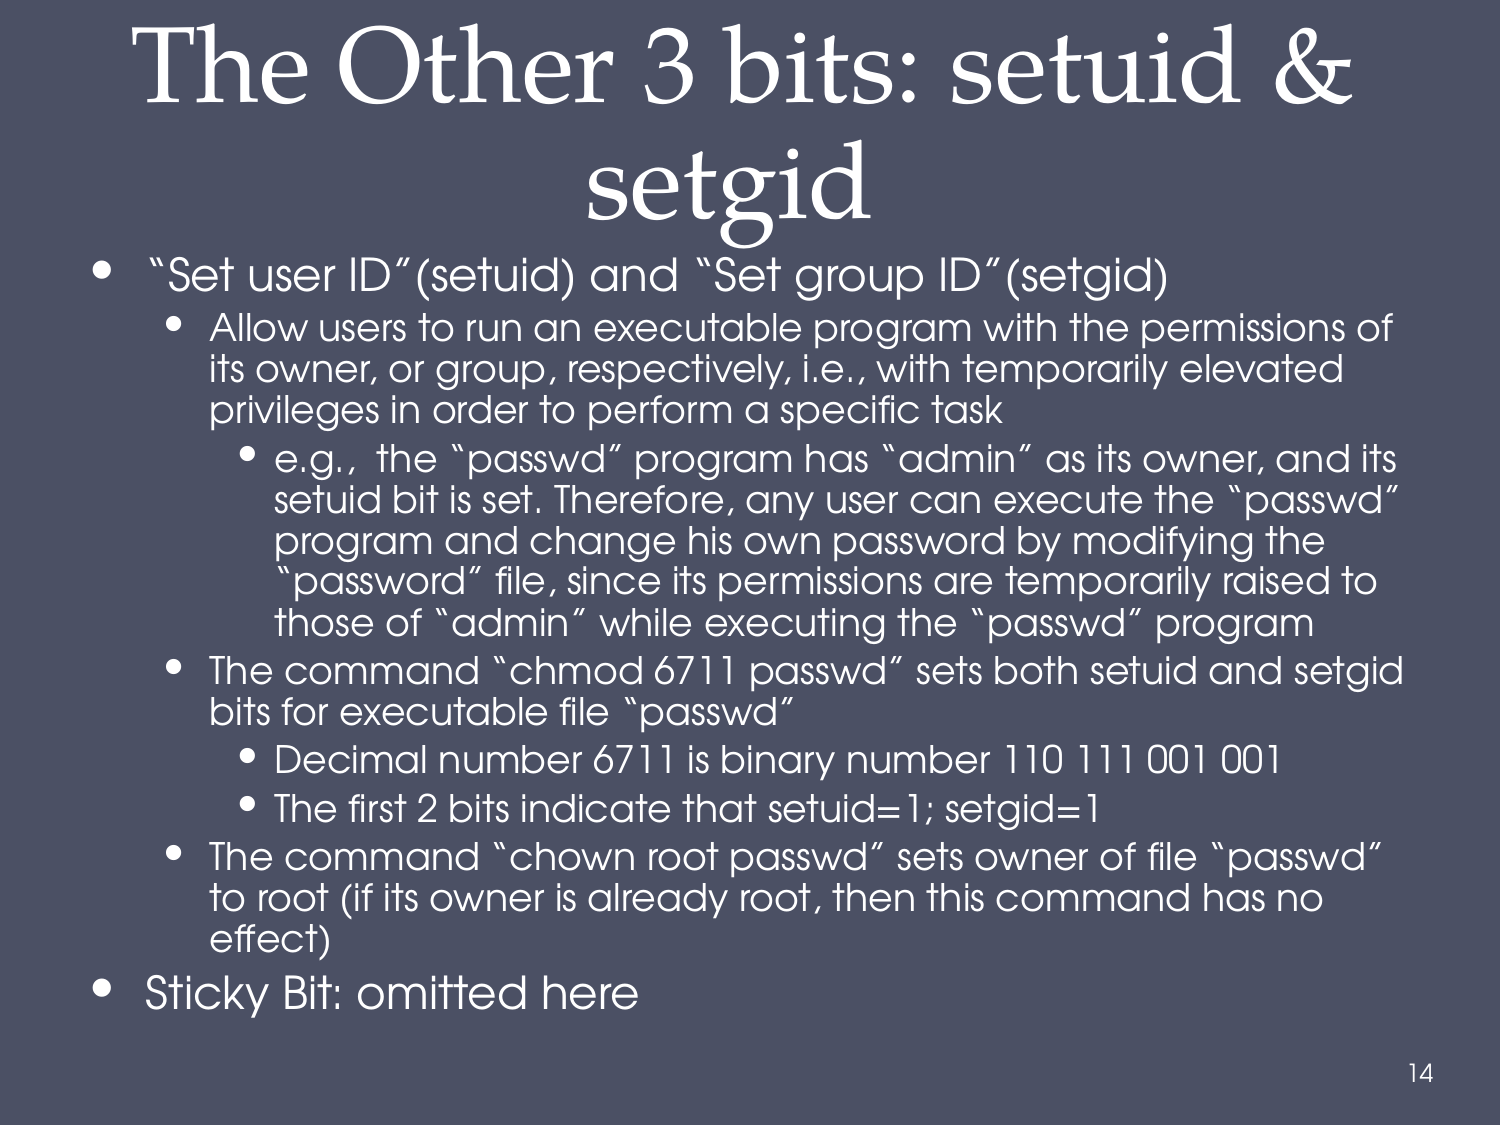

# The Other 3 bits: setuid & setgid
“Set user ID”(setuid) and “Set group ID”(setgid)
Allow users to run an executable program with the permissions of its owner, or group, respectively, i.e., with temporarily elevated privileges in order to perform a specific task
e.g.,  the “passwd” program has “admin” as its owner, and its setuid bit is set. Therefore, any user can execute the “passwd” program and change his own password by modifying the “password” file, since its permissions are temporarily raised to those of “admin” while executing the “passwd” program
The command “chmod 6711 passwd” sets both setuid and setgid bits for executable file “passwd”
Decimal number 6711 is binary number 110 111 001 001
The first 2 bits indicate that setuid=1; setgid=1
The command “chown root passwd” sets owner of file “passwd” to root (if its owner is already root, then this command has no effect)
Sticky Bit: omitted here
14